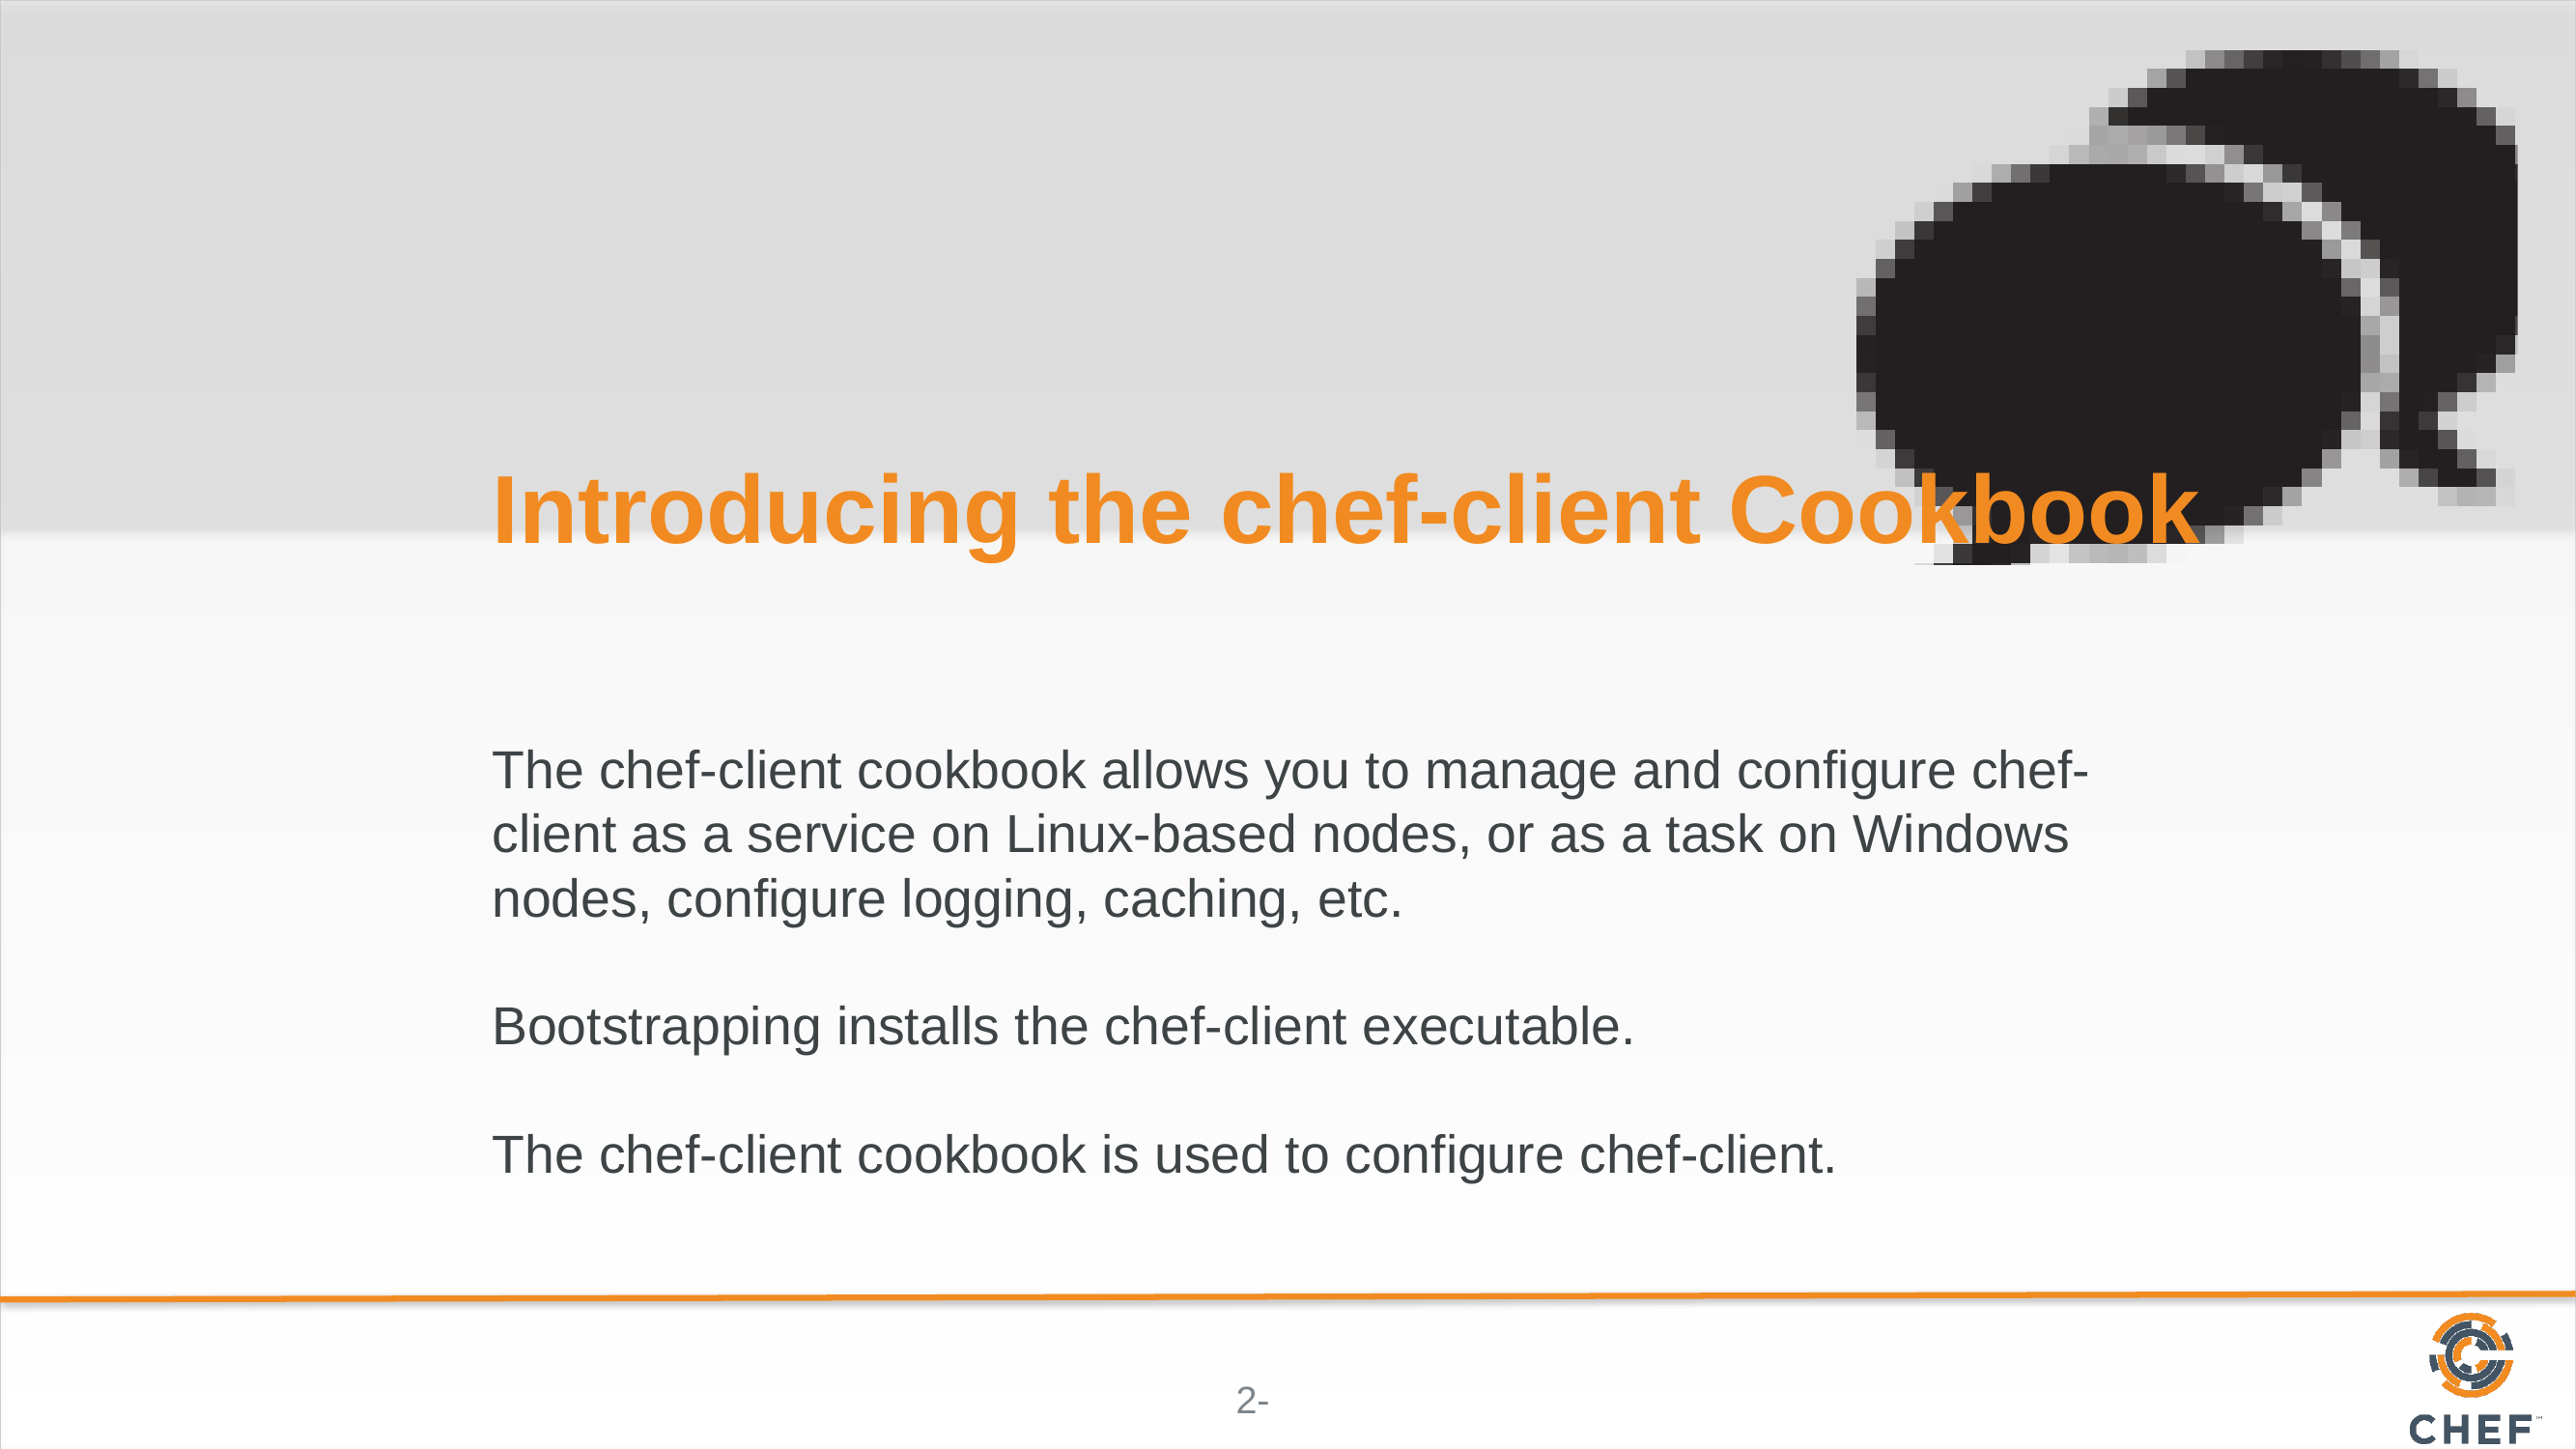

# Introducing the chef-client Cookbook
The chef-client cookbook allows you to manage and configure chef-client as a service on Linux-based nodes, or as a task on Windows nodes, configure logging, caching, etc.

Bootstrapping installs the chef-client executable.

The chef-client cookbook is used to configure chef-client.